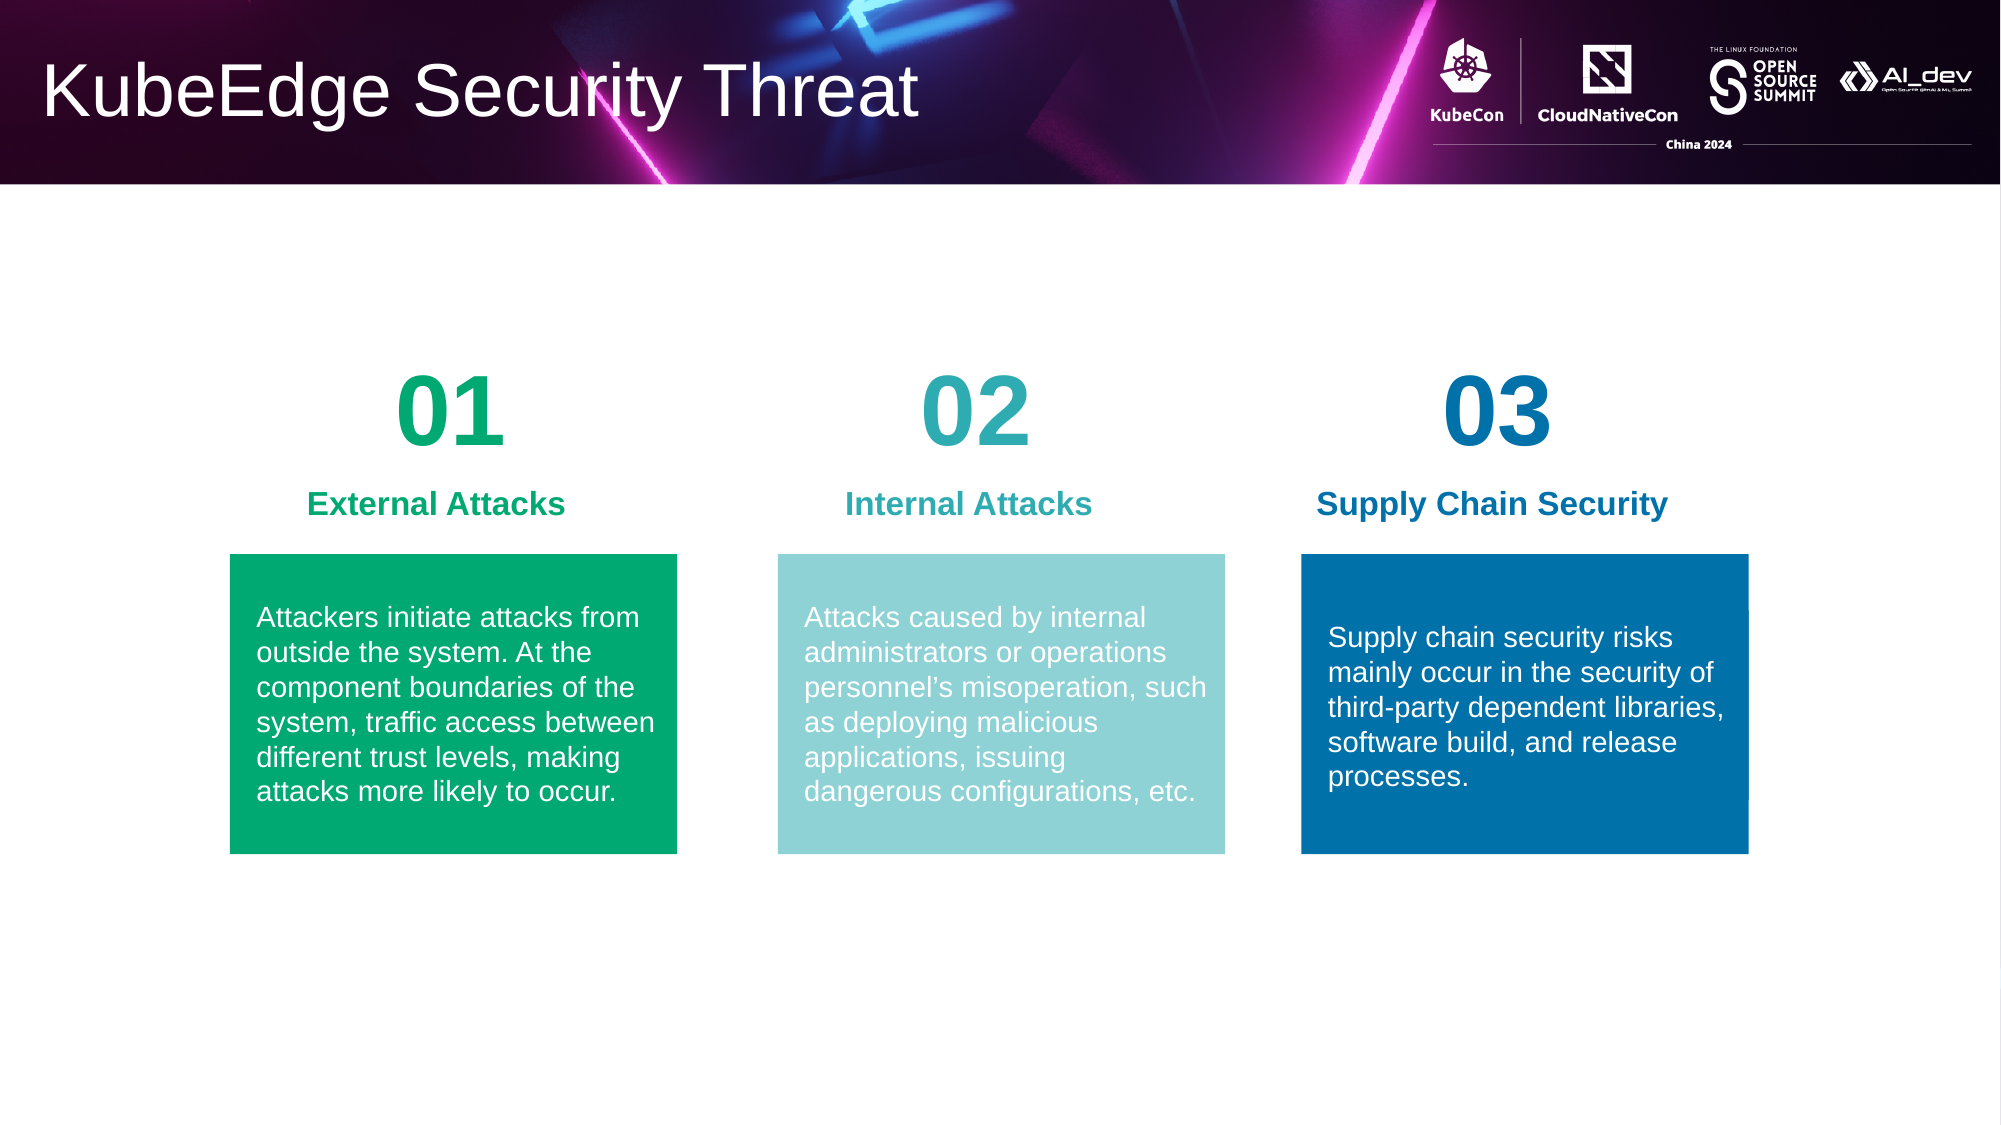

# KubeEdge Security Threat
02
03
01
Supply Chain Security
External Attacks
Internal Attacks

Attackers initiate attacks from outside the system. At the component boundaries of the system, traffic access between different trust levels, making attacks more likely to occur.
Attacks caused by internal administrators or operations  personnel’s misoperation, such as deploying malicious applications, issuing dangerous configurations, etc.
Supply chain security risks mainly occur in the security of third-party dependent libraries, software build, and release processes.